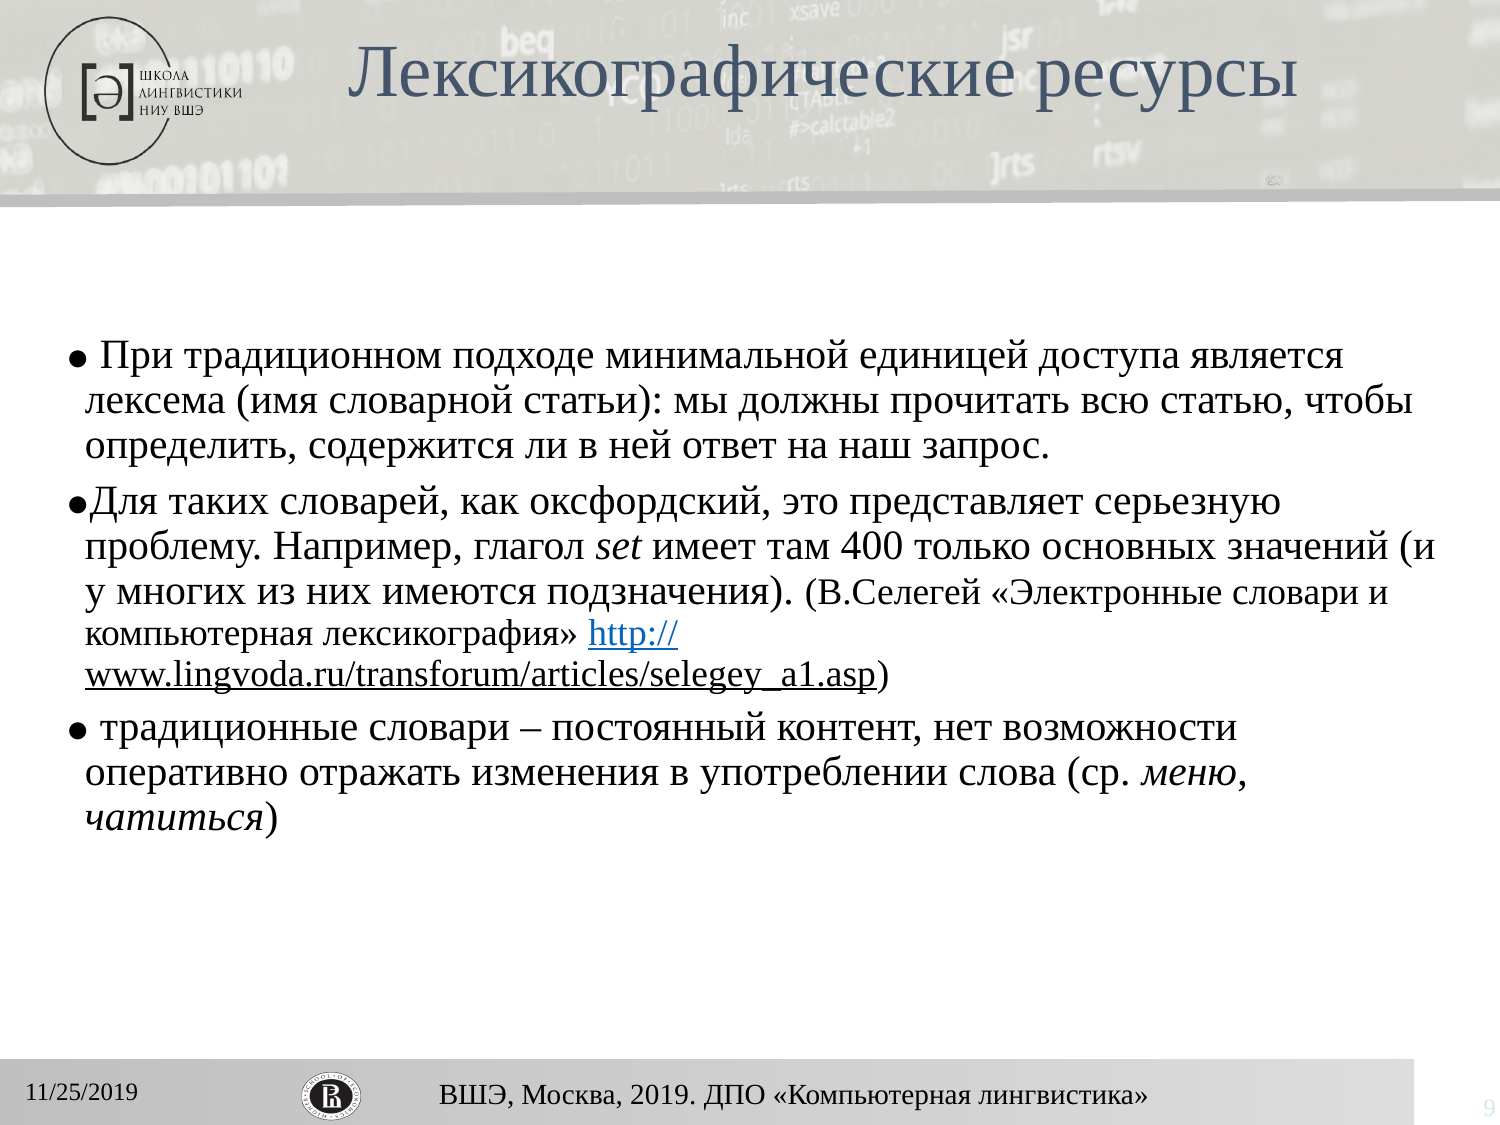

# Лексикографические ресурсы
 При традиционном подходе минимальной единицей доступа является лексема (имя словарной статьи): мы должны прочитать всю статью, чтобы определить, содержится ли в ней ответ на наш запрос.
Для таких словарей, как оксфордский, это представляет серьезную проблему. Например, глагол set имеет там 400 только основных значений (и у многих из них имеются подзначения). (В.Селегей «Электронные словари и компьютерная лексикография» http://www.lingvoda.ru/transforum/articles/selegey_a1.asp)
 традиционные словари – постоянный контент, нет возможности оперативно отражать изменения в употреблении слова (ср. меню, чатиться)

11/25/2019
9